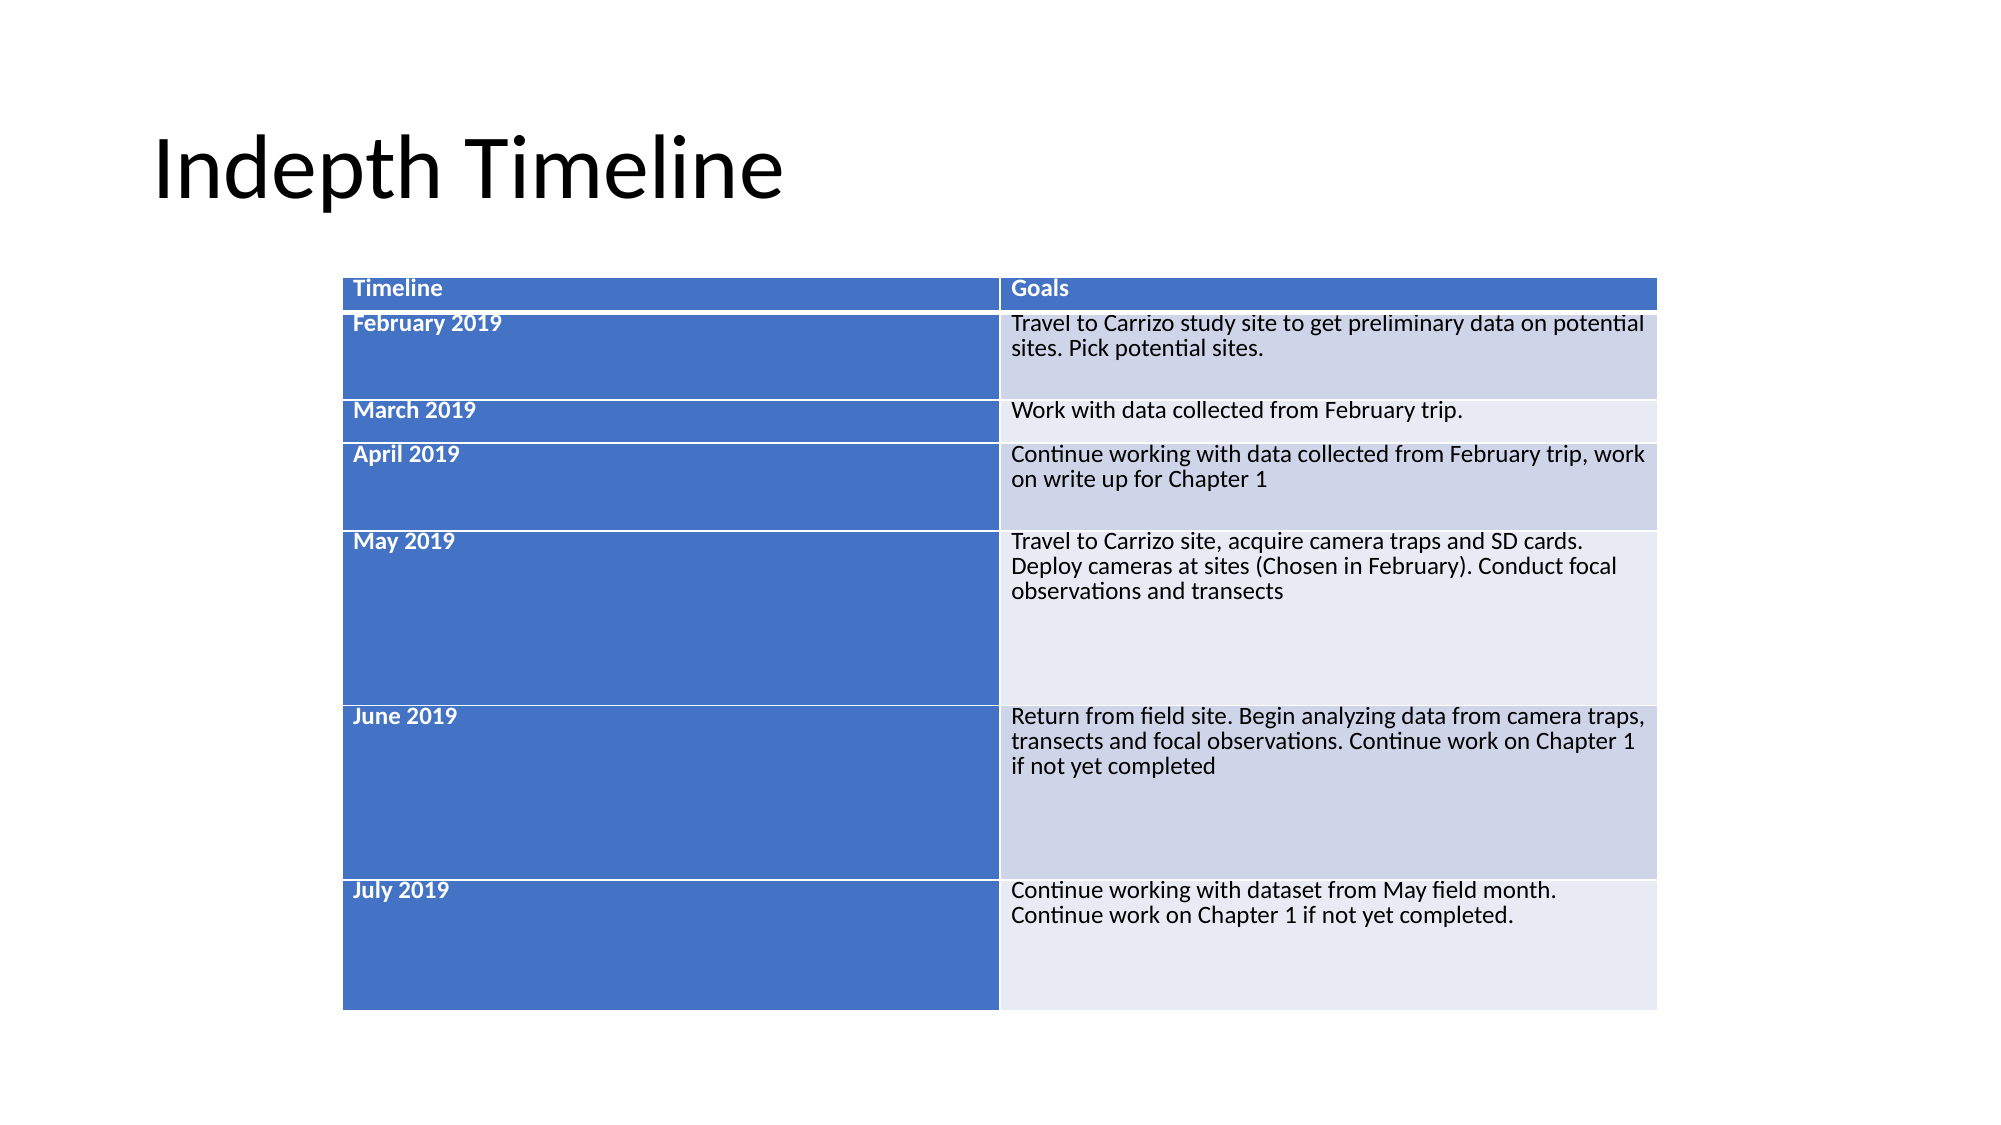

# Indepth Timeline
| Timeline | Goals |
| --- | --- |
| February 2019 | Travel to Carrizo study site to get preliminary data on potential sites. Pick potential sites. |
| March 2019 | Work with data collected from February trip. |
| April 2019 | Continue working with data collected from February trip, work on write up for Chapter 1 |
| May 2019 | Travel to Carrizo site, acquire camera traps and SD cards. Deploy cameras at sites (Chosen in February). Conduct focal observations and transects |
| June 2019 | Return from field site. Begin analyzing data from camera traps, transects and focal observations. Continue work on Chapter 1 if not yet completed |
| July 2019 | Continue working with dataset from May field month. Continue work on Chapter 1 if not yet completed. |